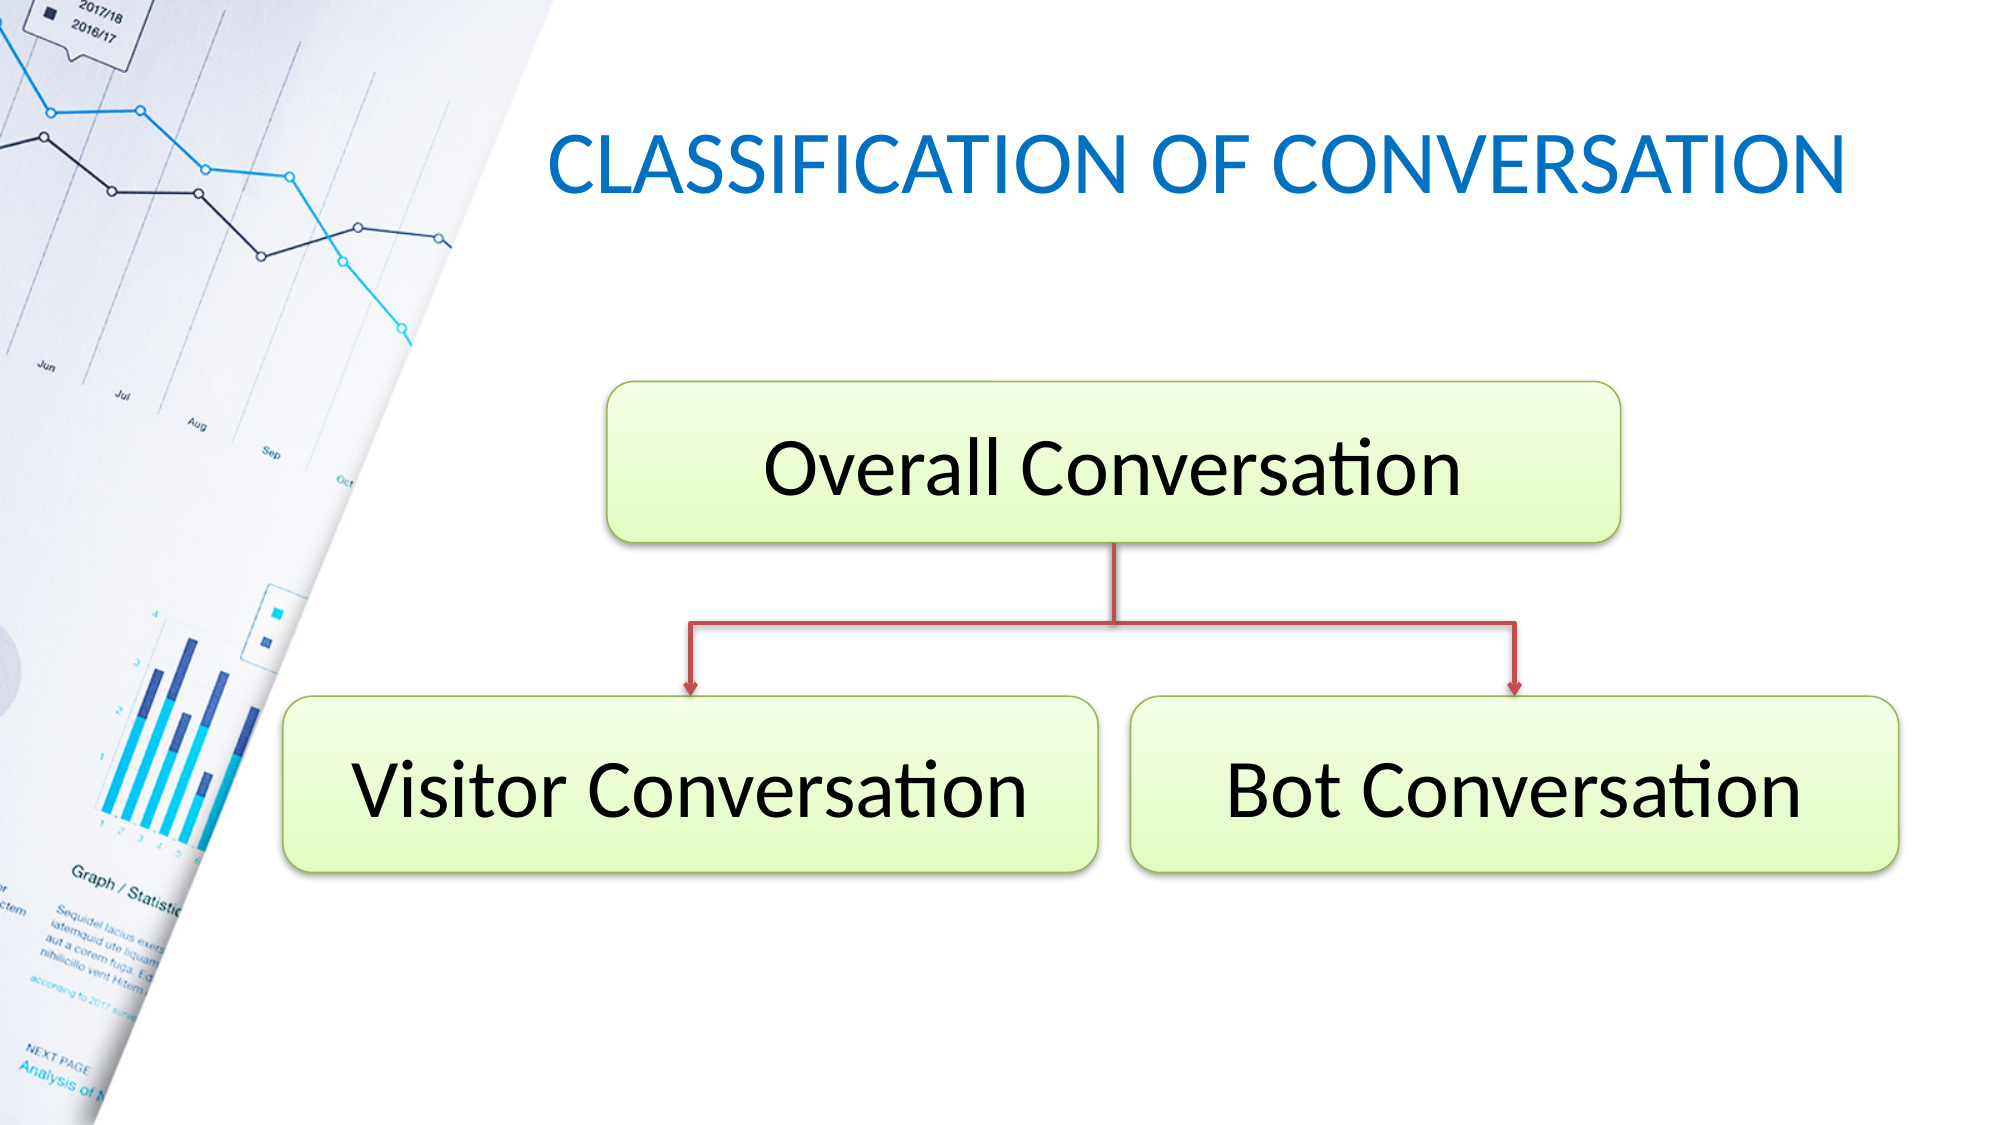

# CLASSIFICATION OF CONVERSATION
Overall Conversation
Visitor Conversation
Bot Conversation